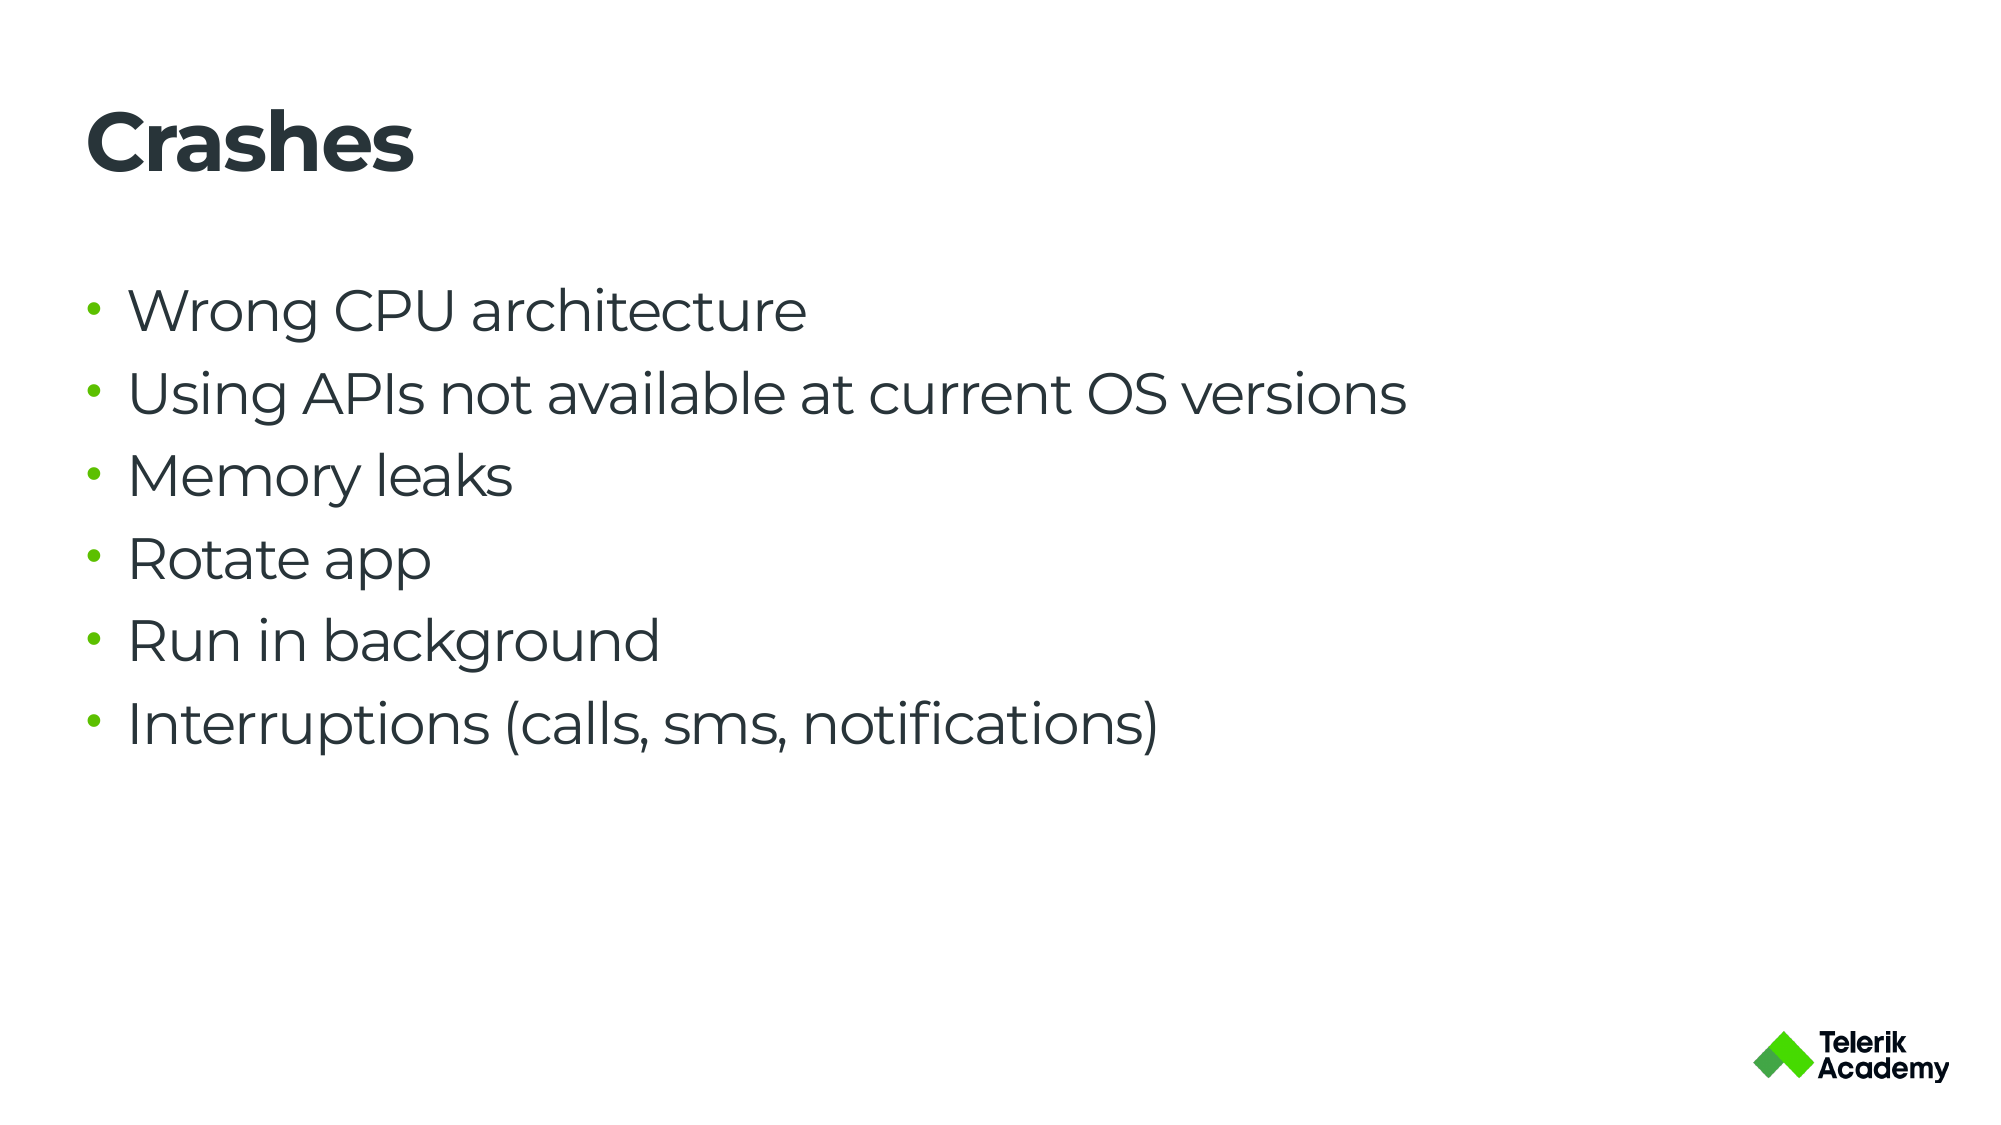

# Crashes
Wrong CPU architecture
Using APIs not available at current OS versions
Memory leaks
Rotate app
Run in background
Interruptions (calls, sms, notifications)